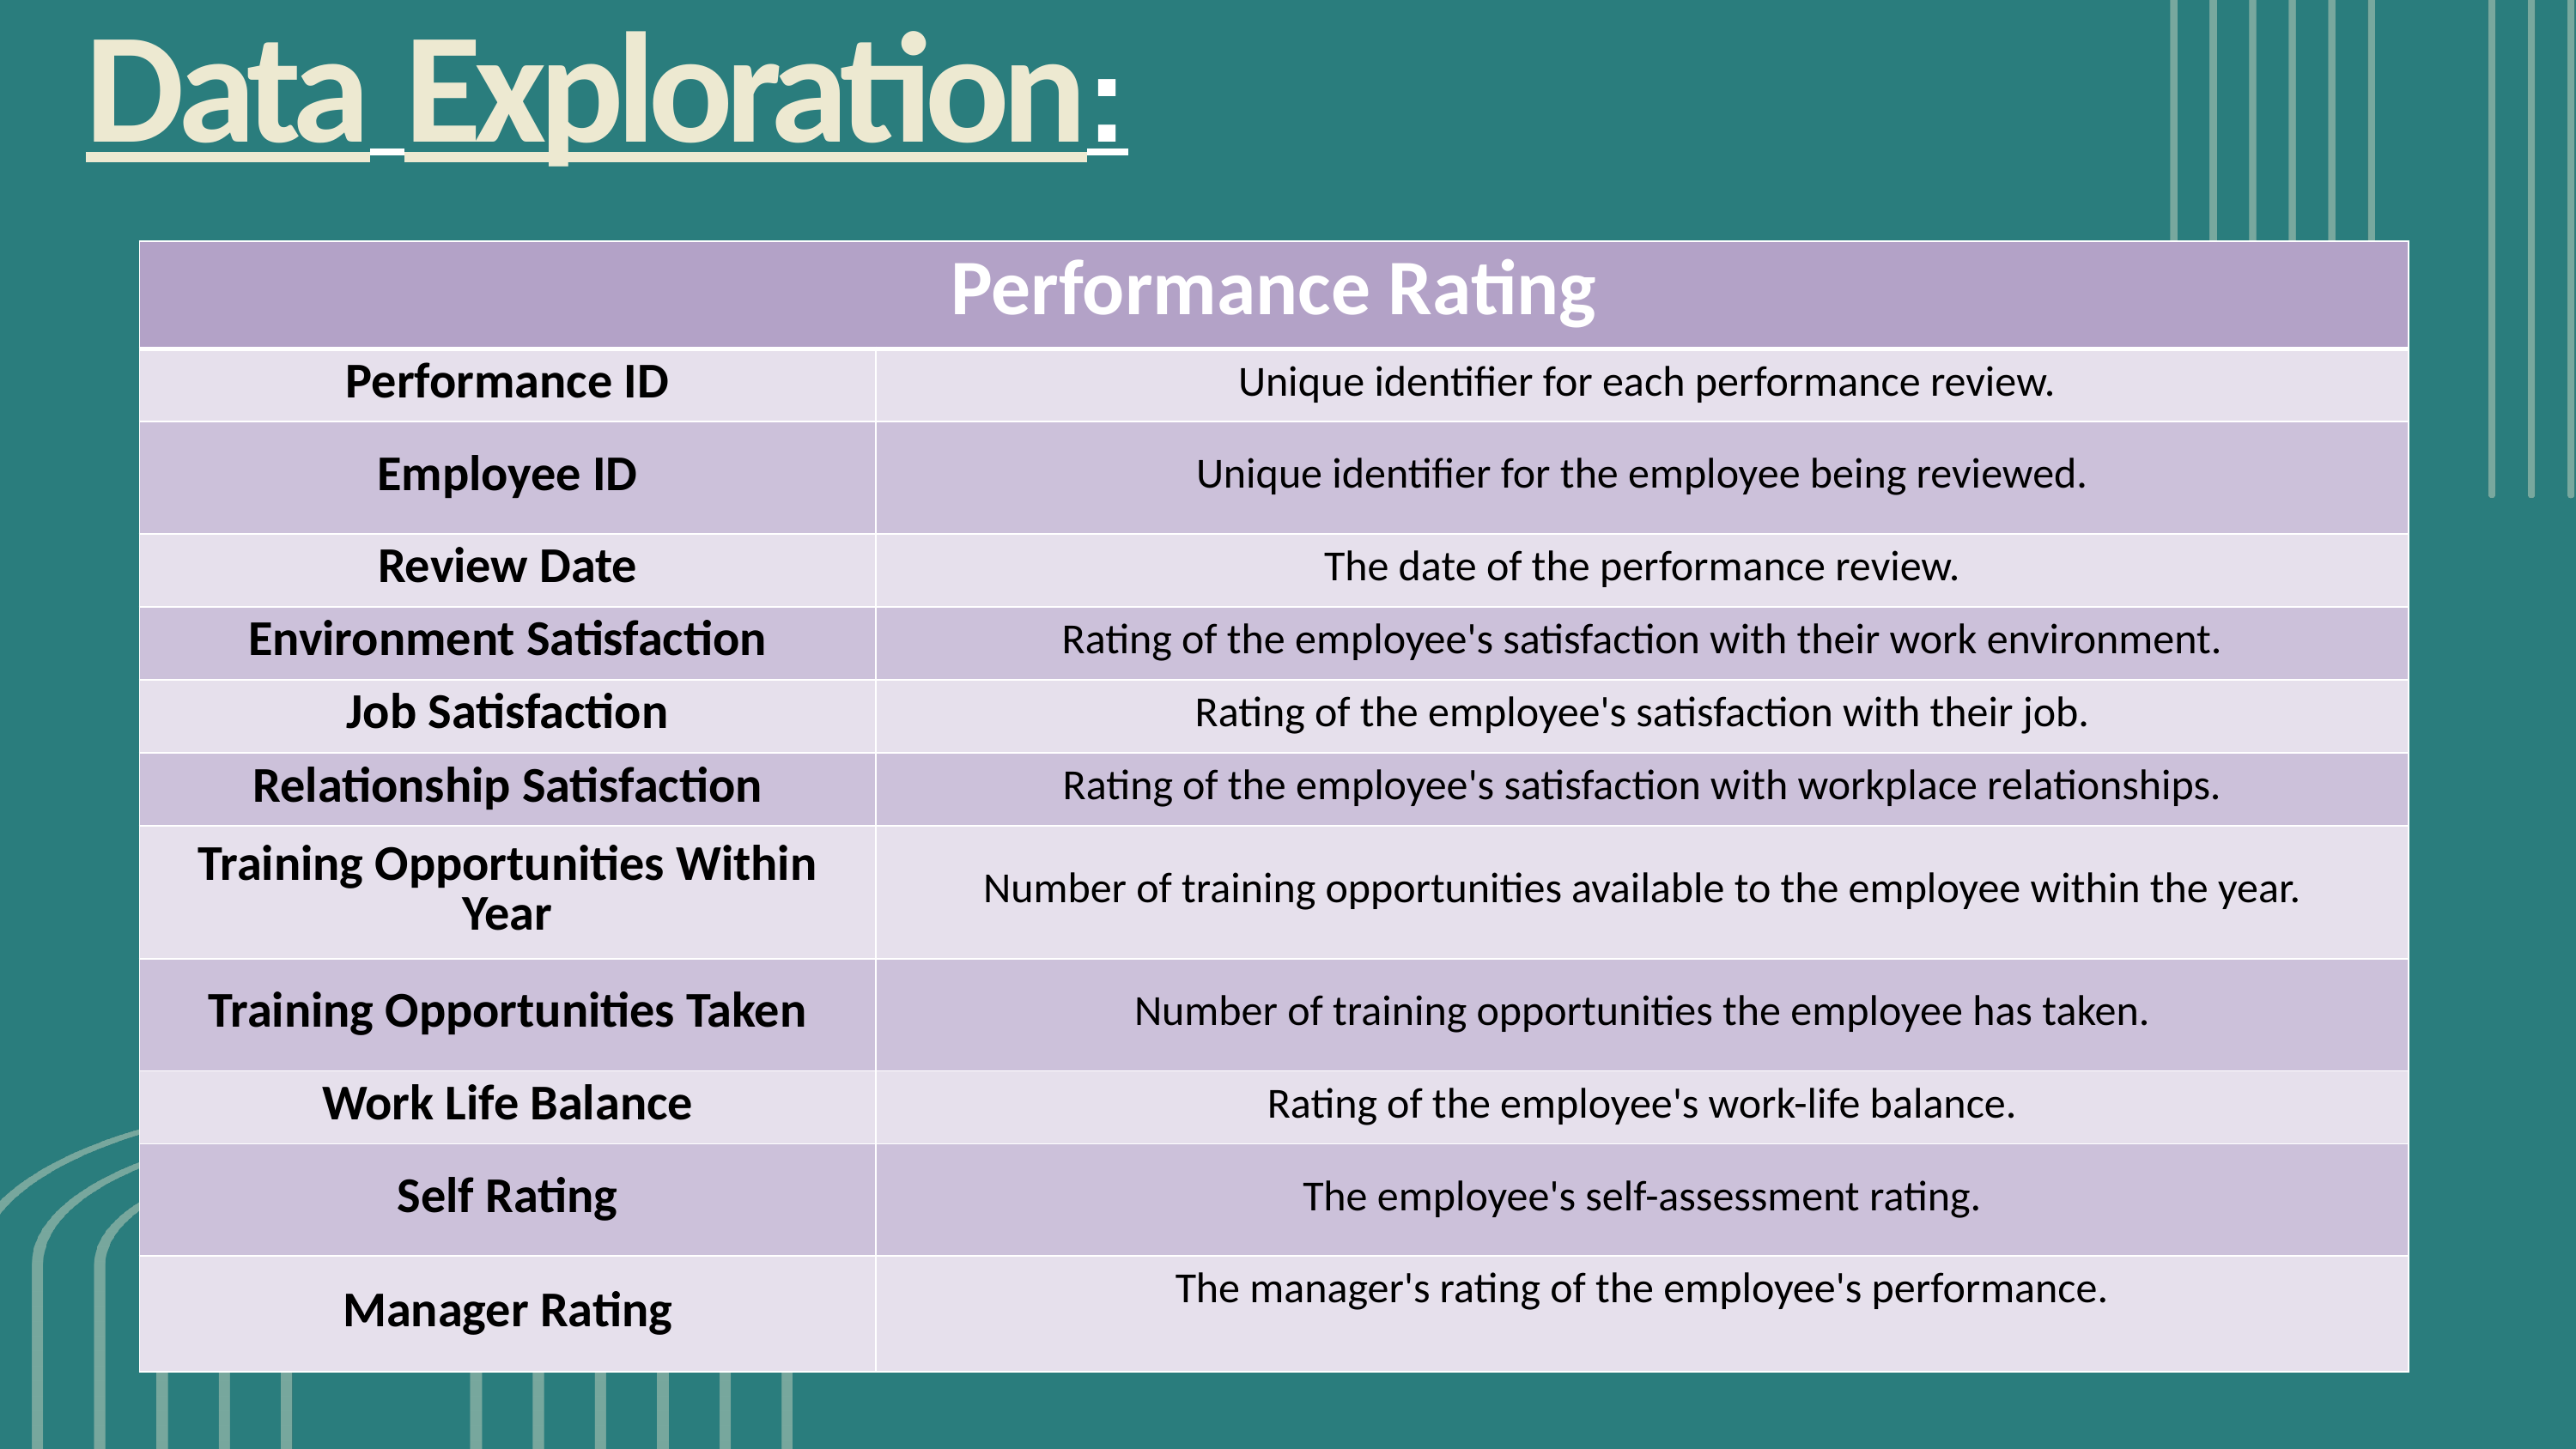

Data Exploration:
| Performance Rating |  |
| --- | --- |
| Performance ID | Unique identifier for each performance review. |
| Employee ID | Unique identifier for the employee being reviewed. |
| Review Date | The date of the performance review. |
| Environment Satisfaction | Rating of the employee's satisfaction with their work environment. |
| Job Satisfaction | Rating of the employee's satisfaction with their job. |
| Relationship Satisfaction | Rating of the employee's satisfaction with workplace relationships. |
| Training Opportunities Within Year | Number of training opportunities available to the employee within the year. |
| Training Opportunities Taken | Number of training opportunities the employee has taken. |
| Work Life Balance | Rating of the employee's work-life balance. |
| Self Rating | The employee's self-assessment rating. |
| Manager Rating | The manager's rating of the employee's performance. |